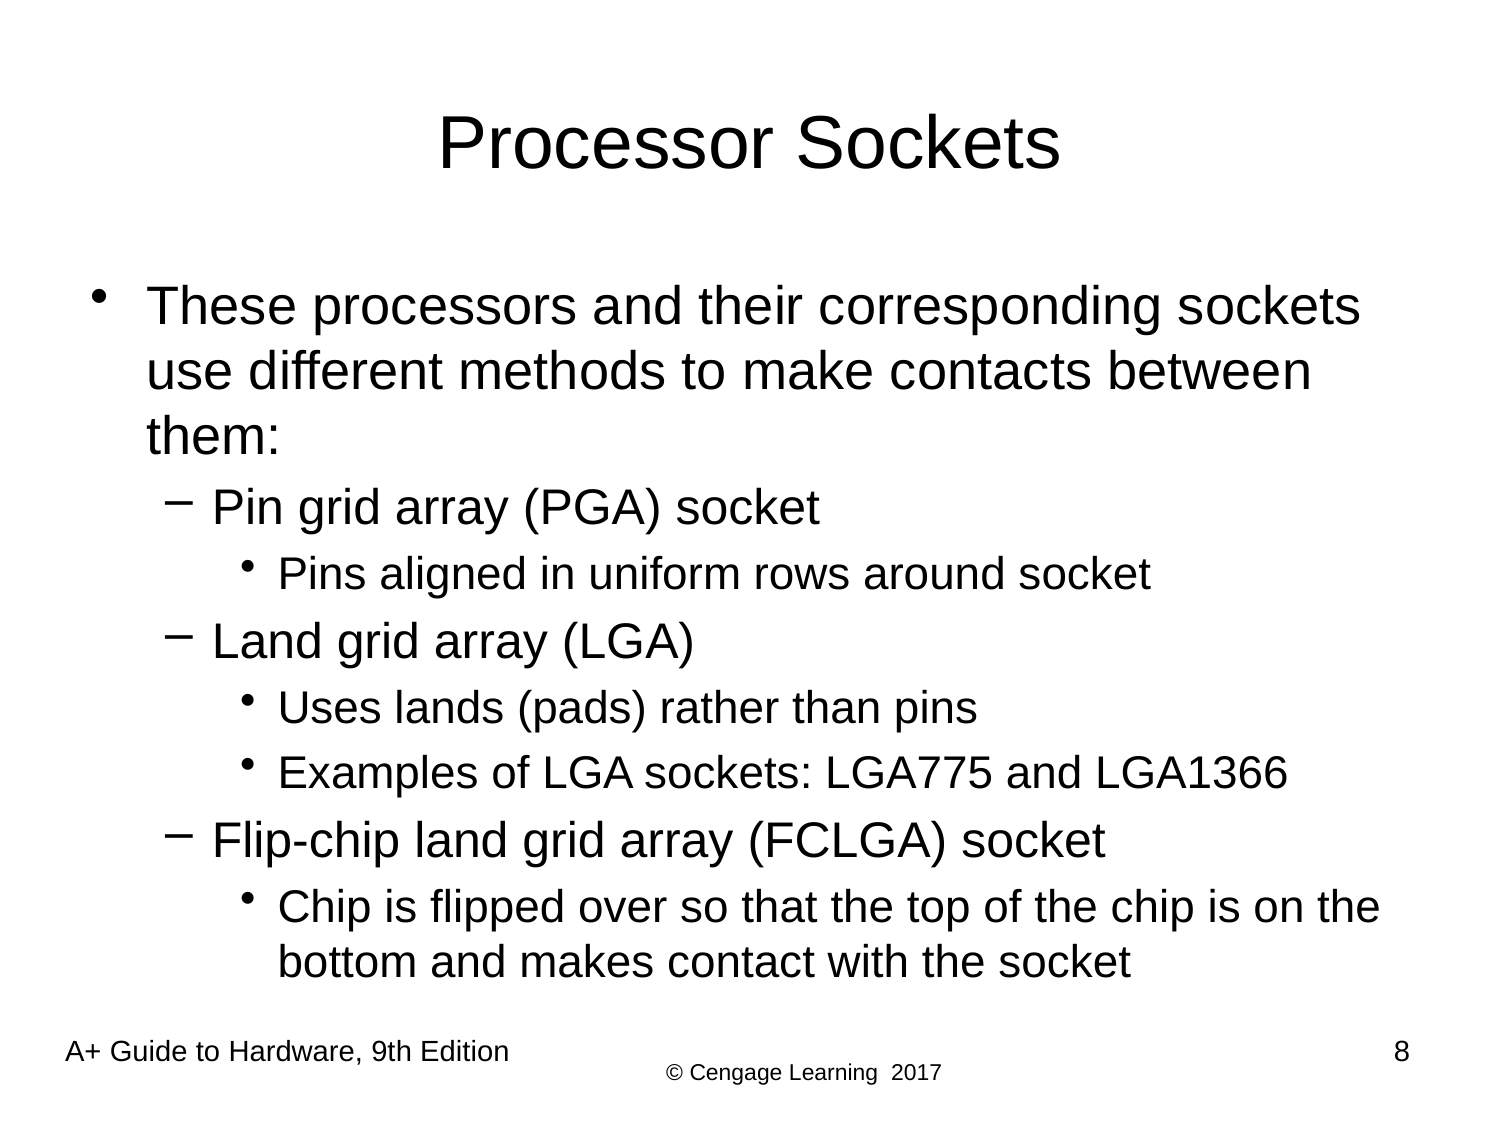

# Processor Sockets
These processors and their corresponding sockets use different methods to make contacts between them:
Pin grid array (PGA) socket
Pins aligned in uniform rows around socket
Land grid array (LGA)
Uses lands (pads) rather than pins
Examples of LGA sockets: LGA775 and LGA1366
Flip-chip land grid array (FCLGA) socket
Chip is flipped over so that the top of the chip is on the bottom and makes contact with the socket
8
A+ Guide to Hardware, 9th Edition